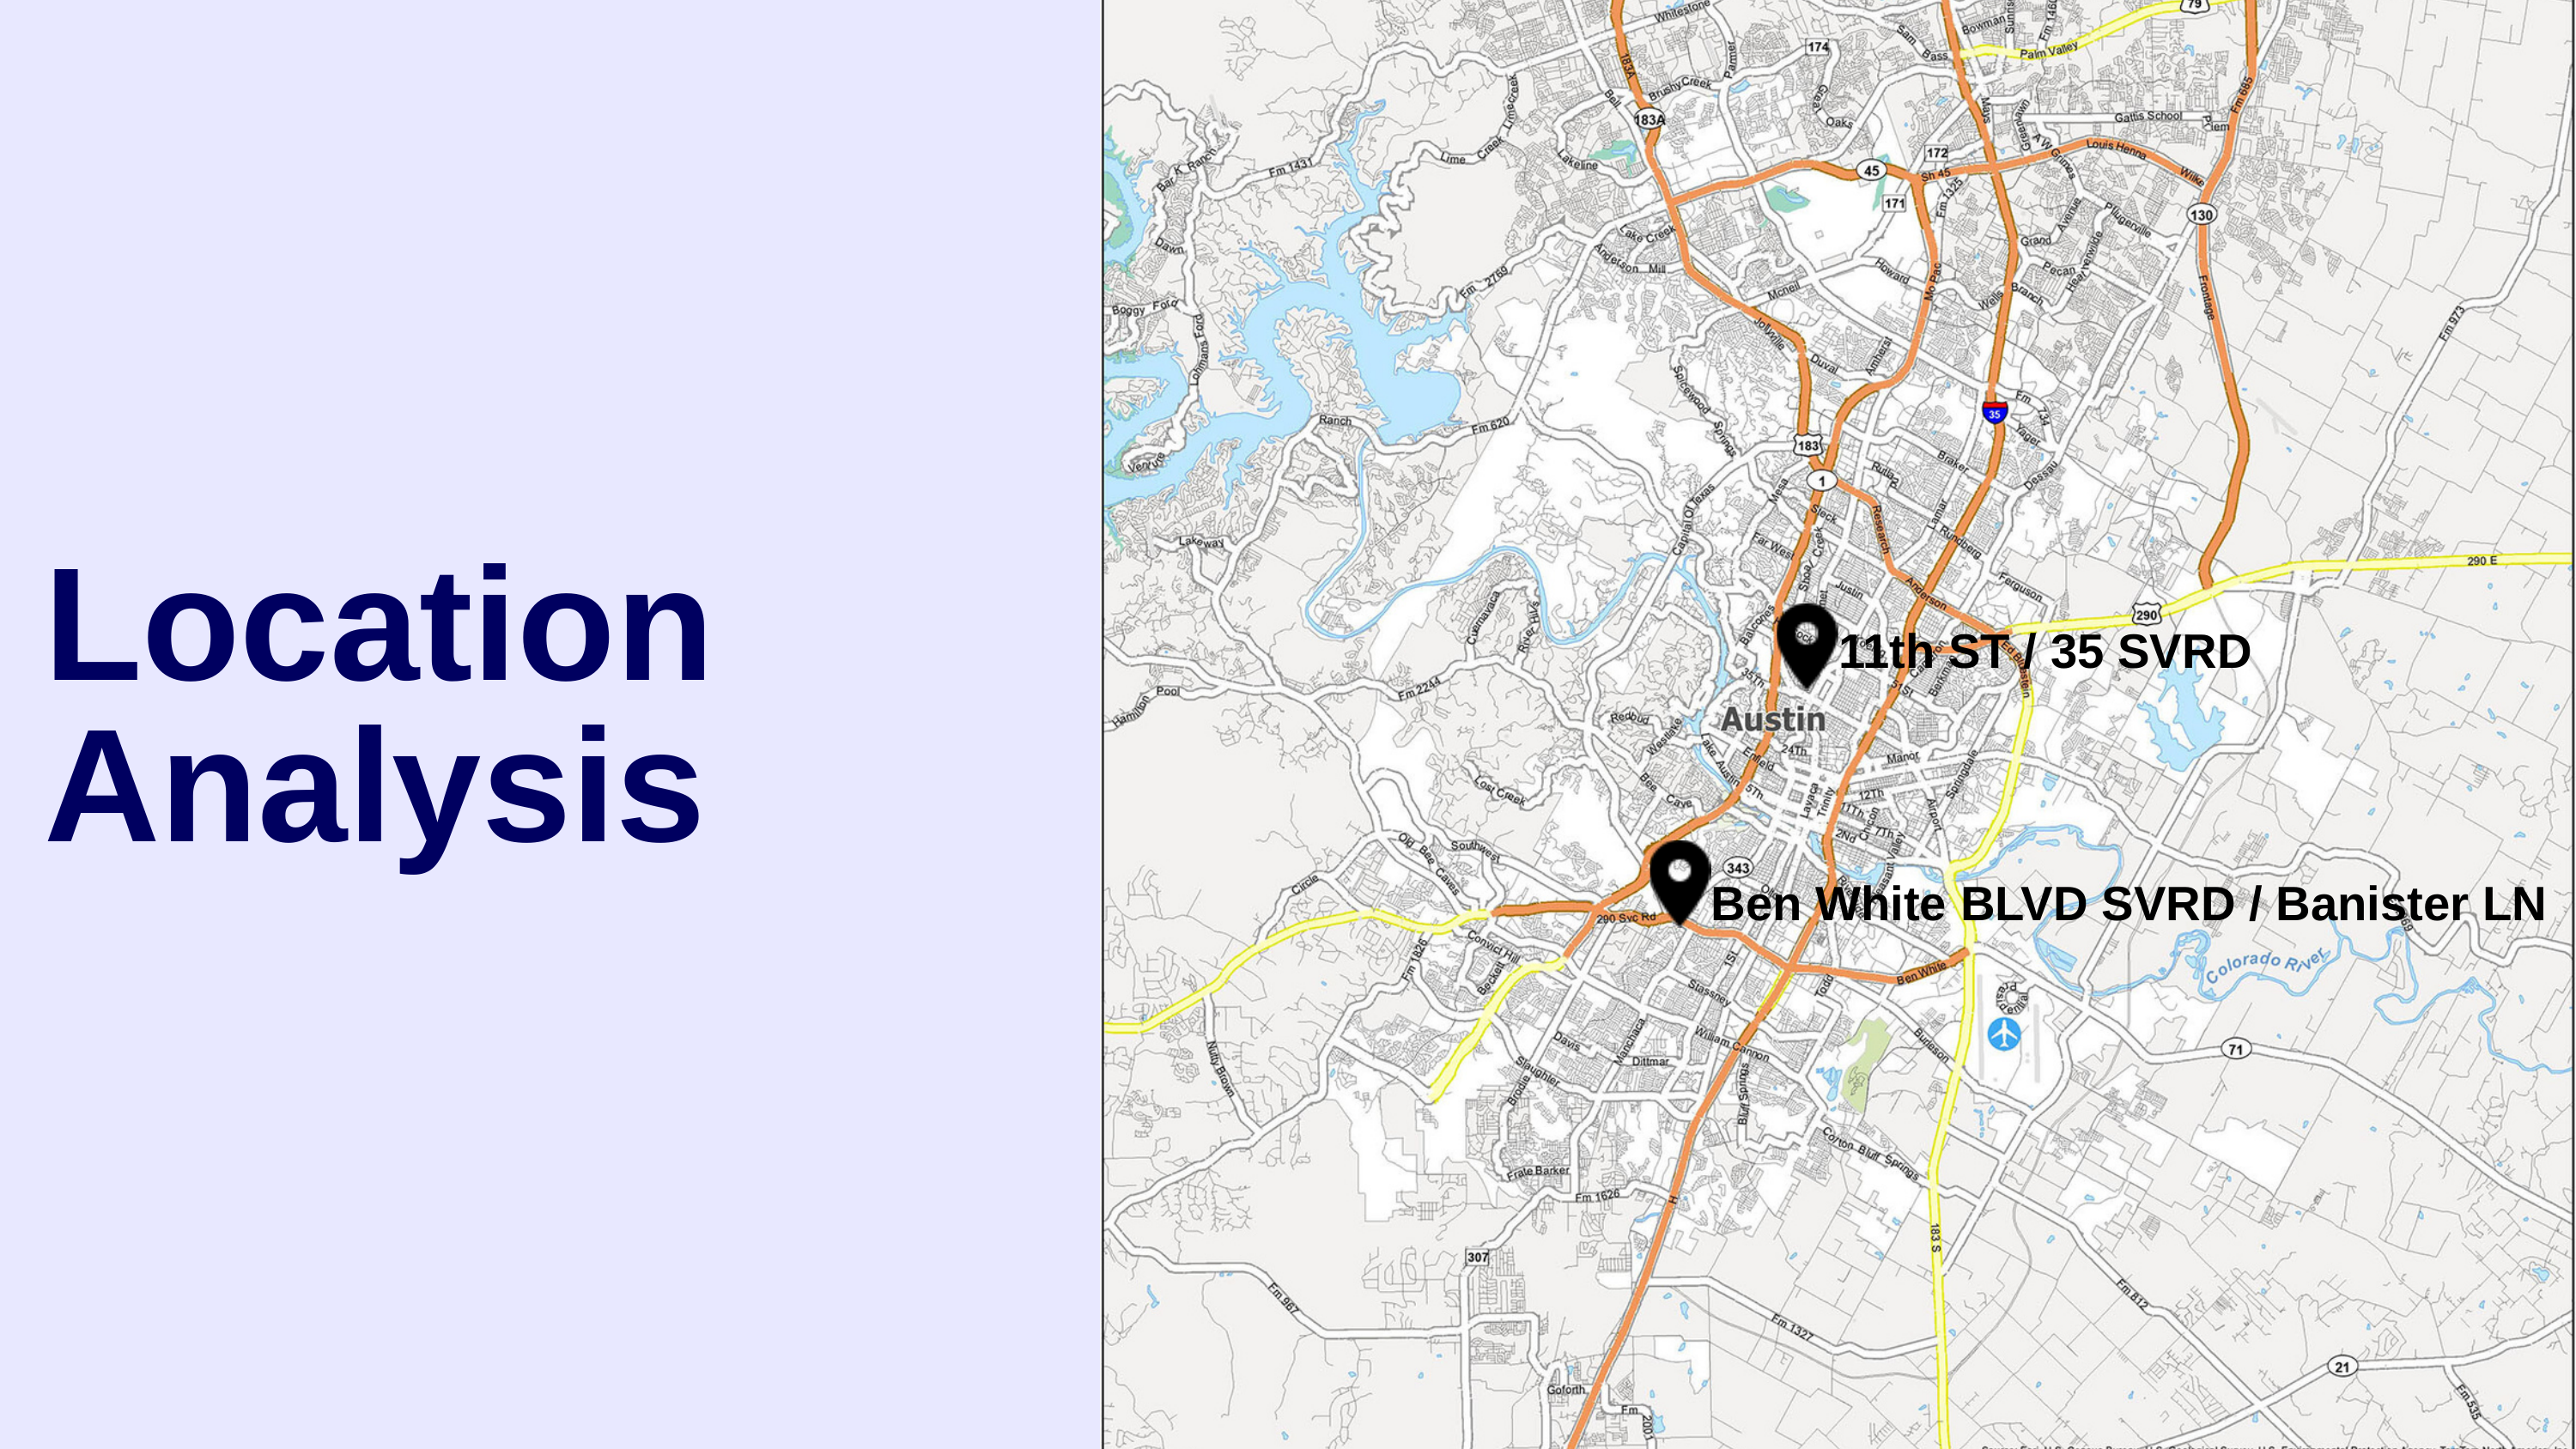

Location Analysis

11th ST / 35 SVRD

Ben White BLVD SVRD / Banister LN